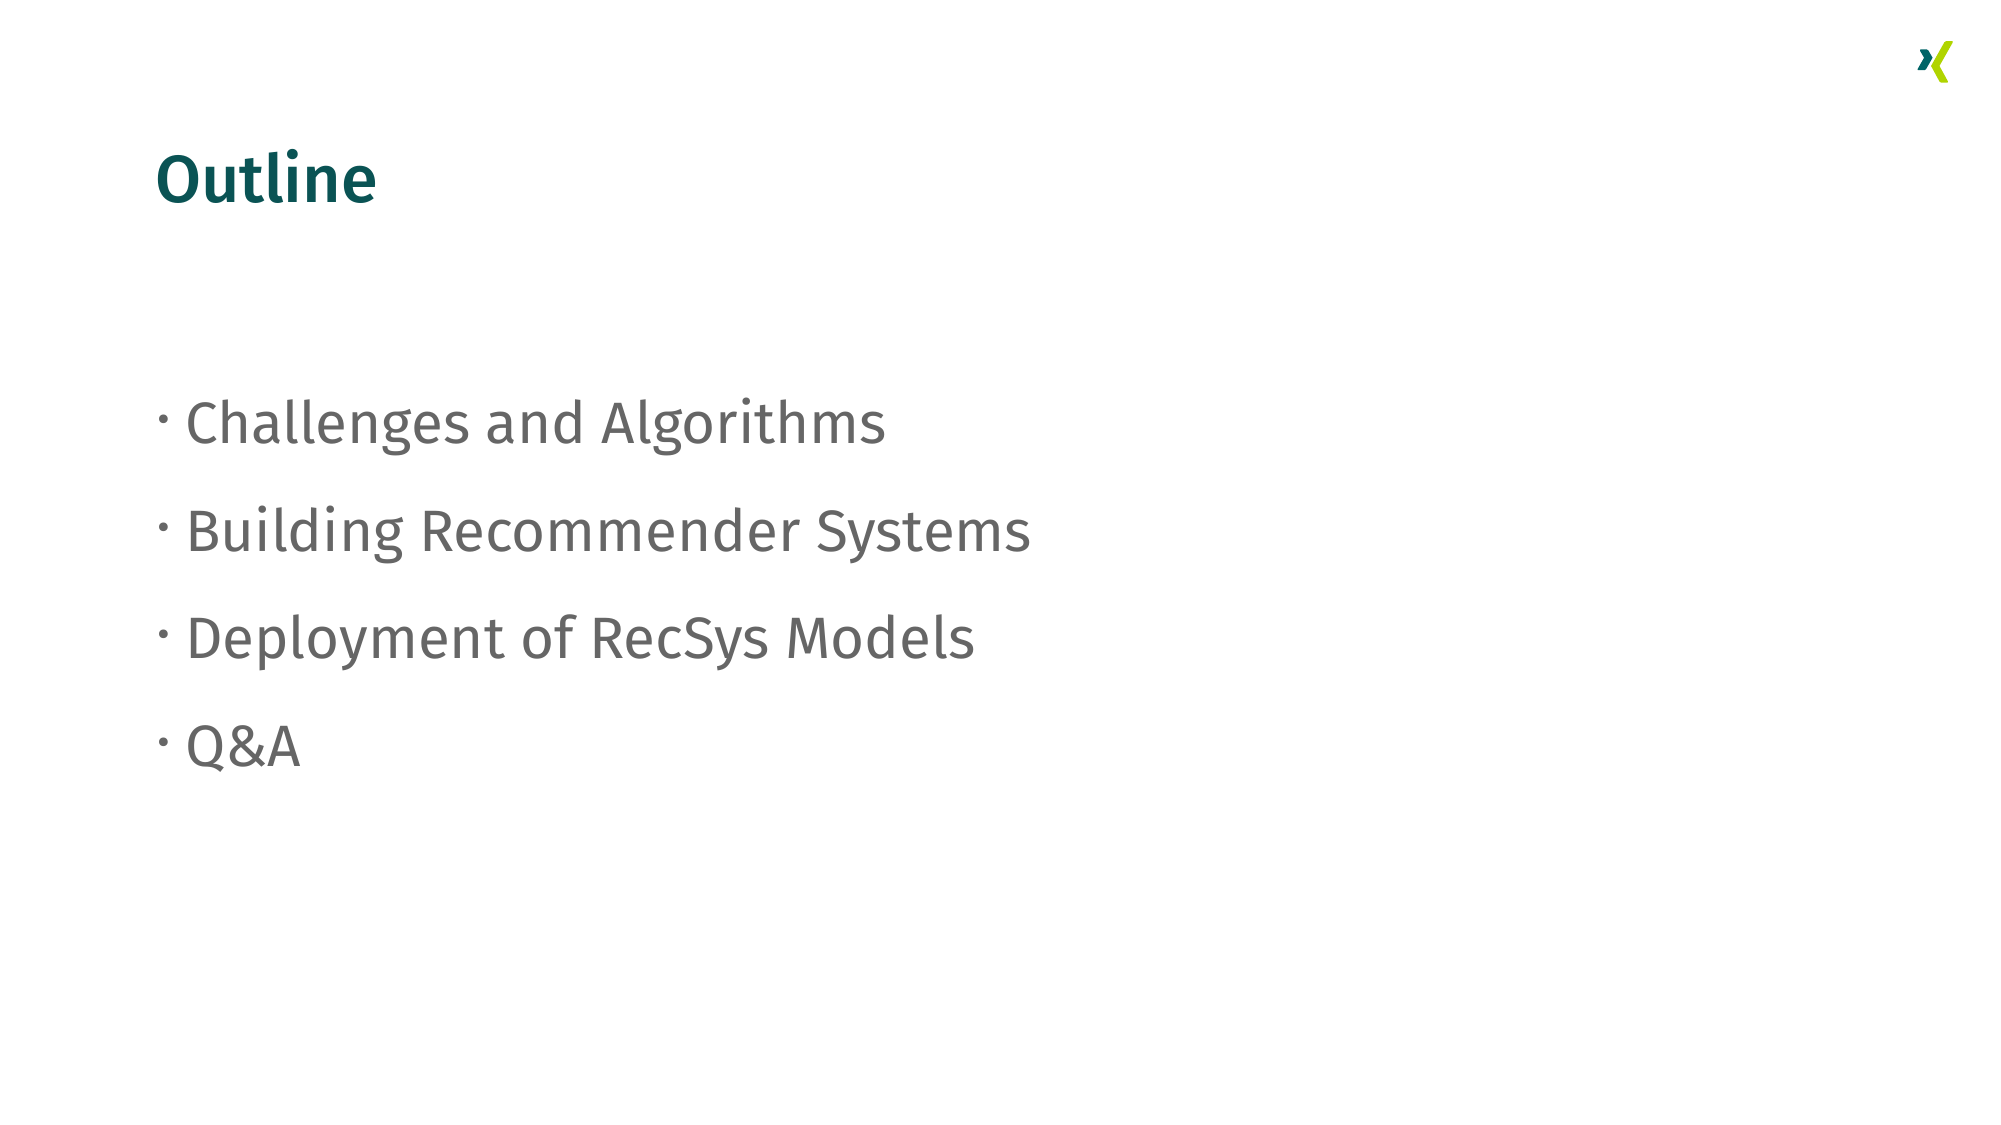

# Outline
Challenges and Algorithms
Building Recommender Systems
Deployment of RecSys Models
Q&A